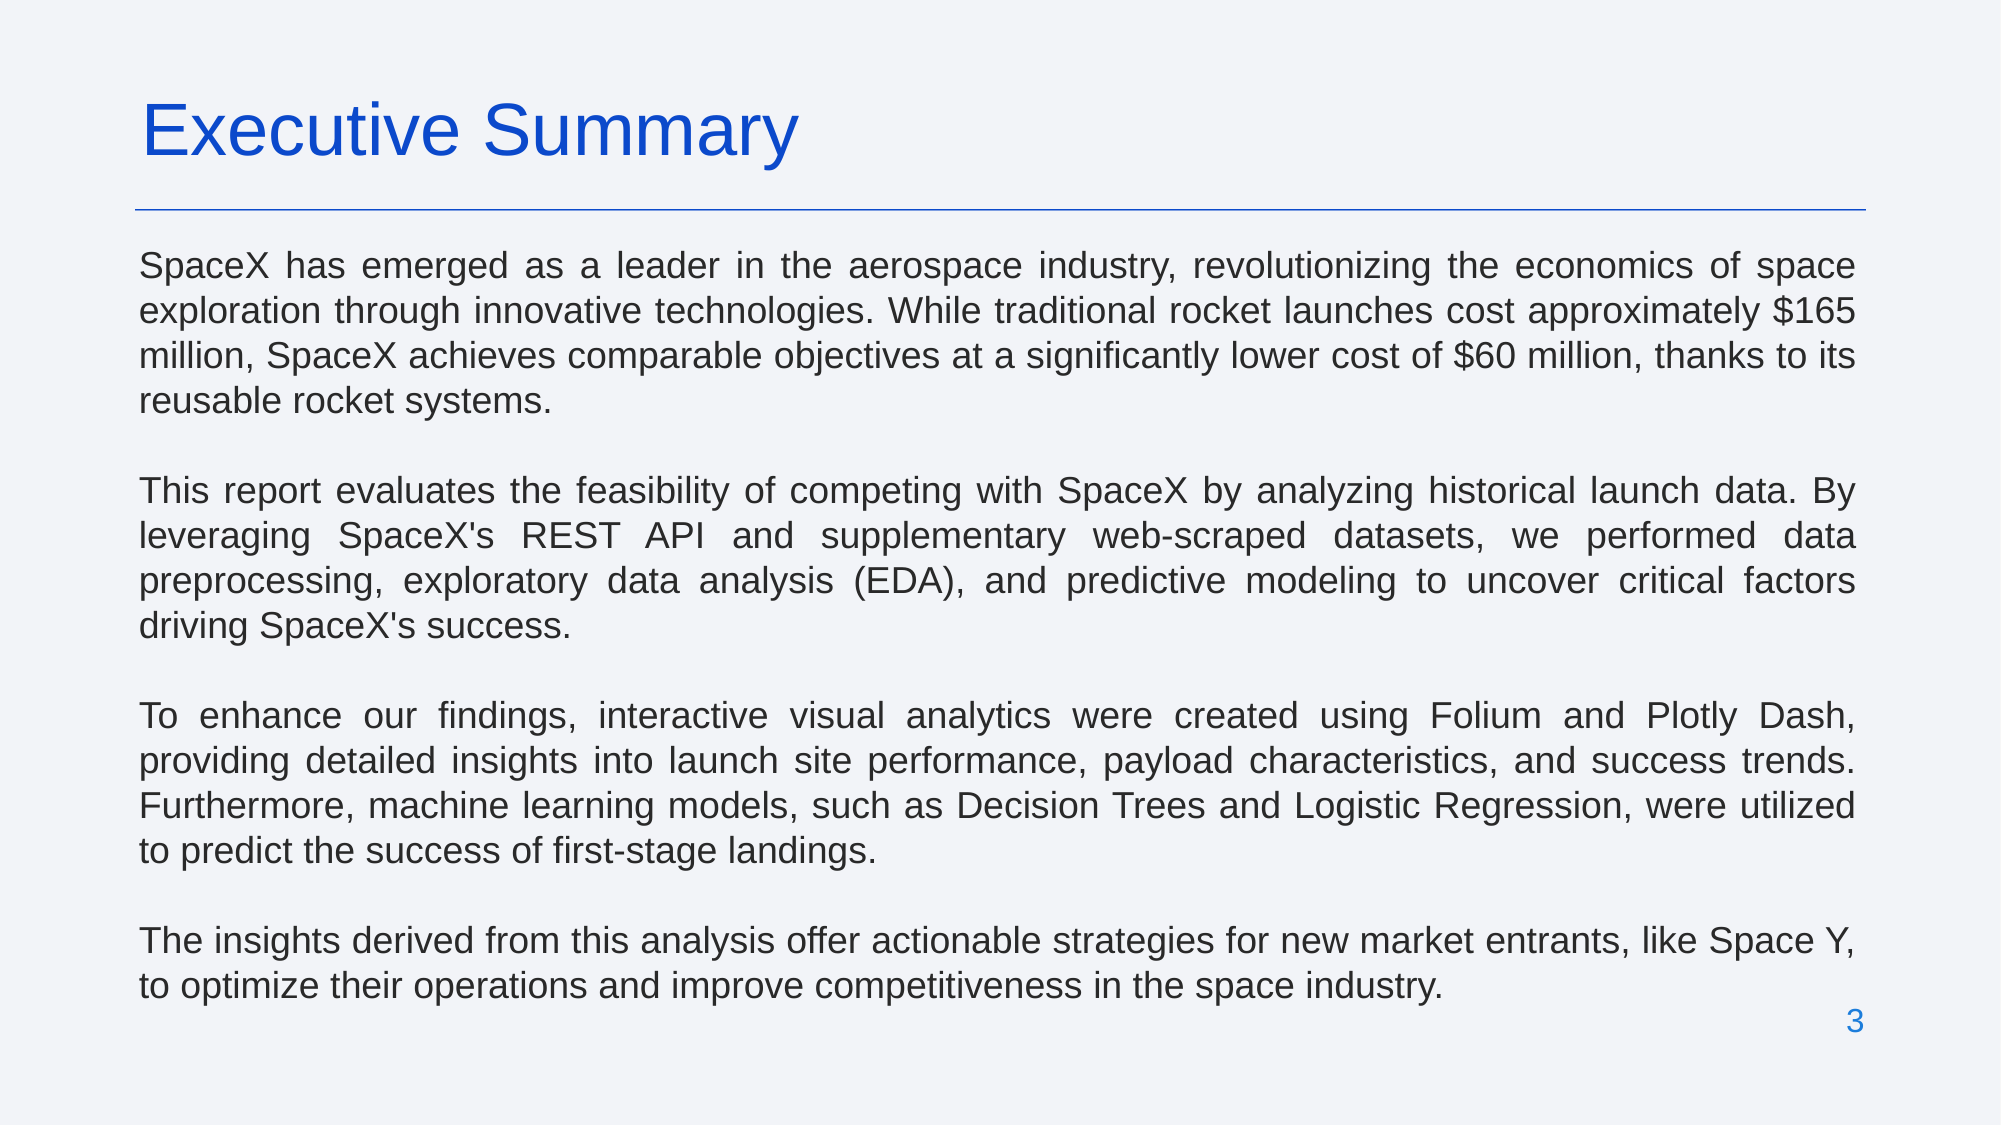

Executive Summary
SpaceX has emerged as a leader in the aerospace industry, revolutionizing the economics of space exploration through innovative technologies. While traditional rocket launches cost approximately $165 million, SpaceX achieves comparable objectives at a significantly lower cost of $60 million, thanks to its reusable rocket systems.

This report evaluates the feasibility of competing with SpaceX by analyzing historical launch data. By leveraging SpaceX's REST API and supplementary web-scraped datasets, we performed data preprocessing, exploratory data analysis (EDA), and predictive modeling to uncover critical factors driving SpaceX's success.

To enhance our findings, interactive visual analytics were created using Folium and Plotly Dash, providing detailed insights into launch site performance, payload characteristics, and success trends. Furthermore, machine learning models, such as Decision Trees and Logistic Regression, were utilized to predict the success of first-stage landings.

The insights derived from this analysis offer actionable strategies for new market entrants, like Space Y, to optimize their operations and improve competitiveness in the space industry.
3